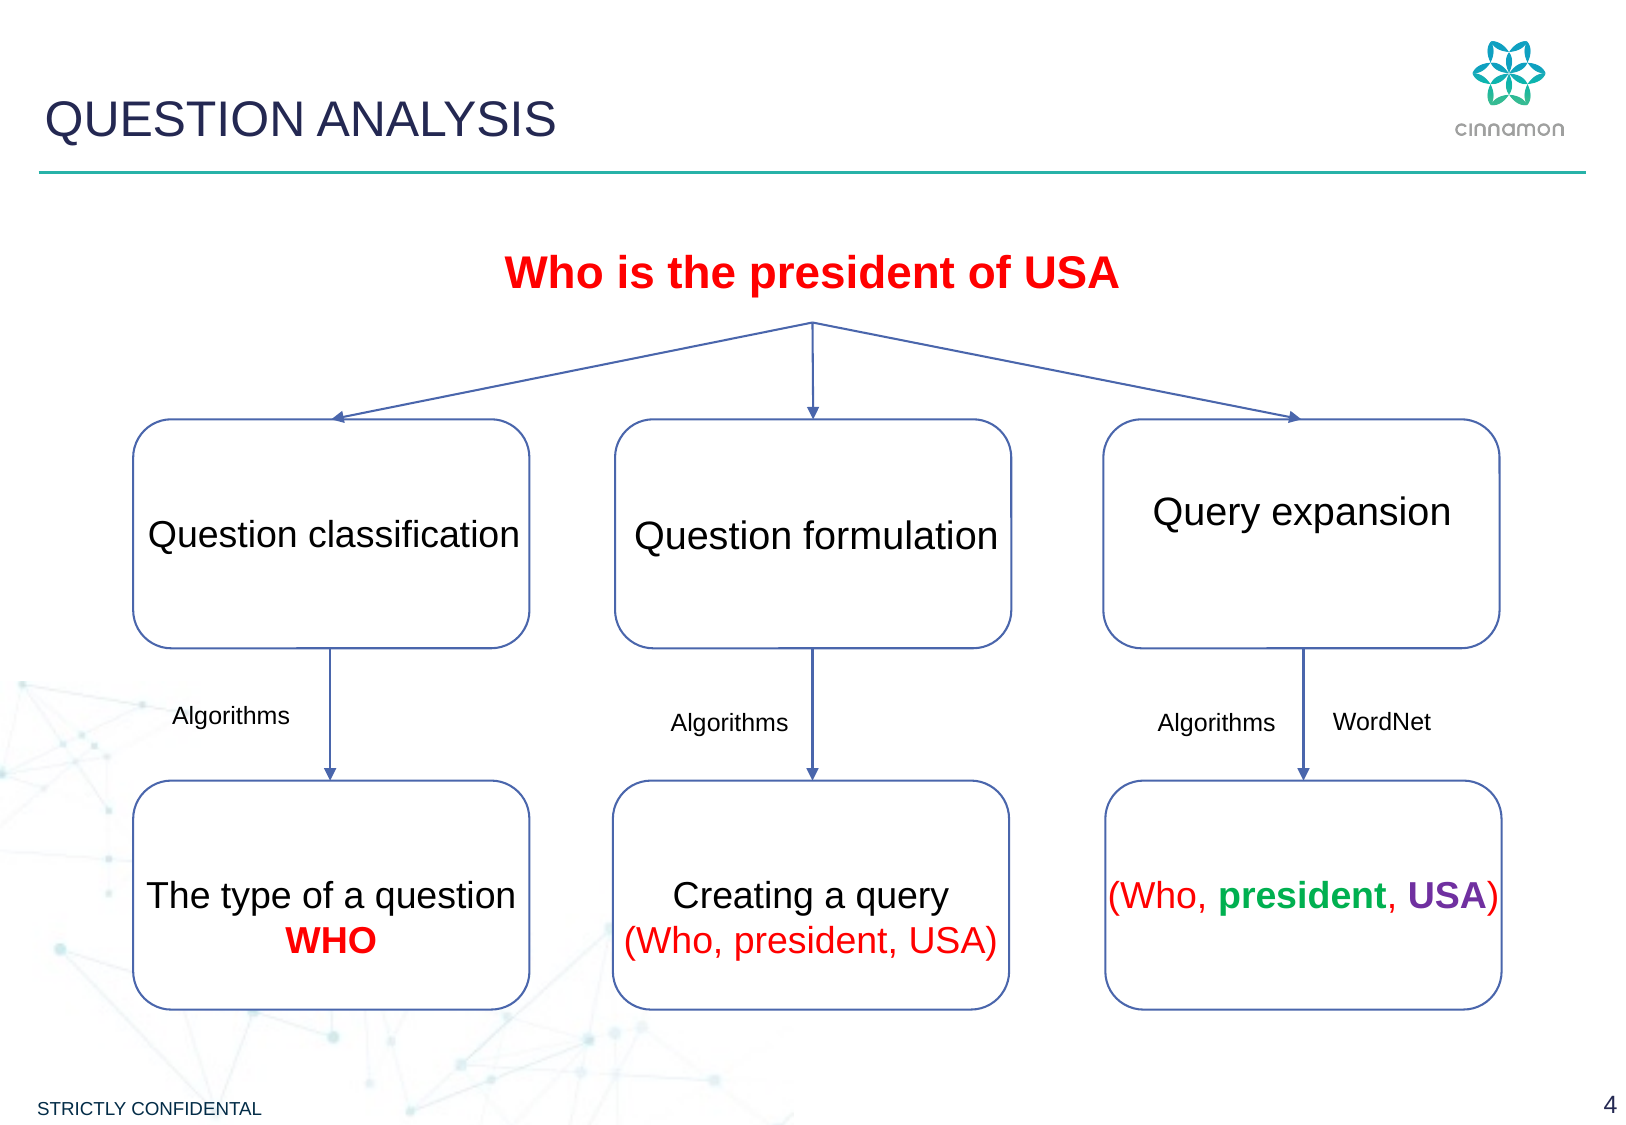

# Question analysis
Who is the president of USA

Query expansion
Question classification
Question formulation
Algorithms
WordNet
Algorithms
Algorithms

The type of a question
WHO
Creating a query
(Who, president, USA)
(Who, president, USA)
4